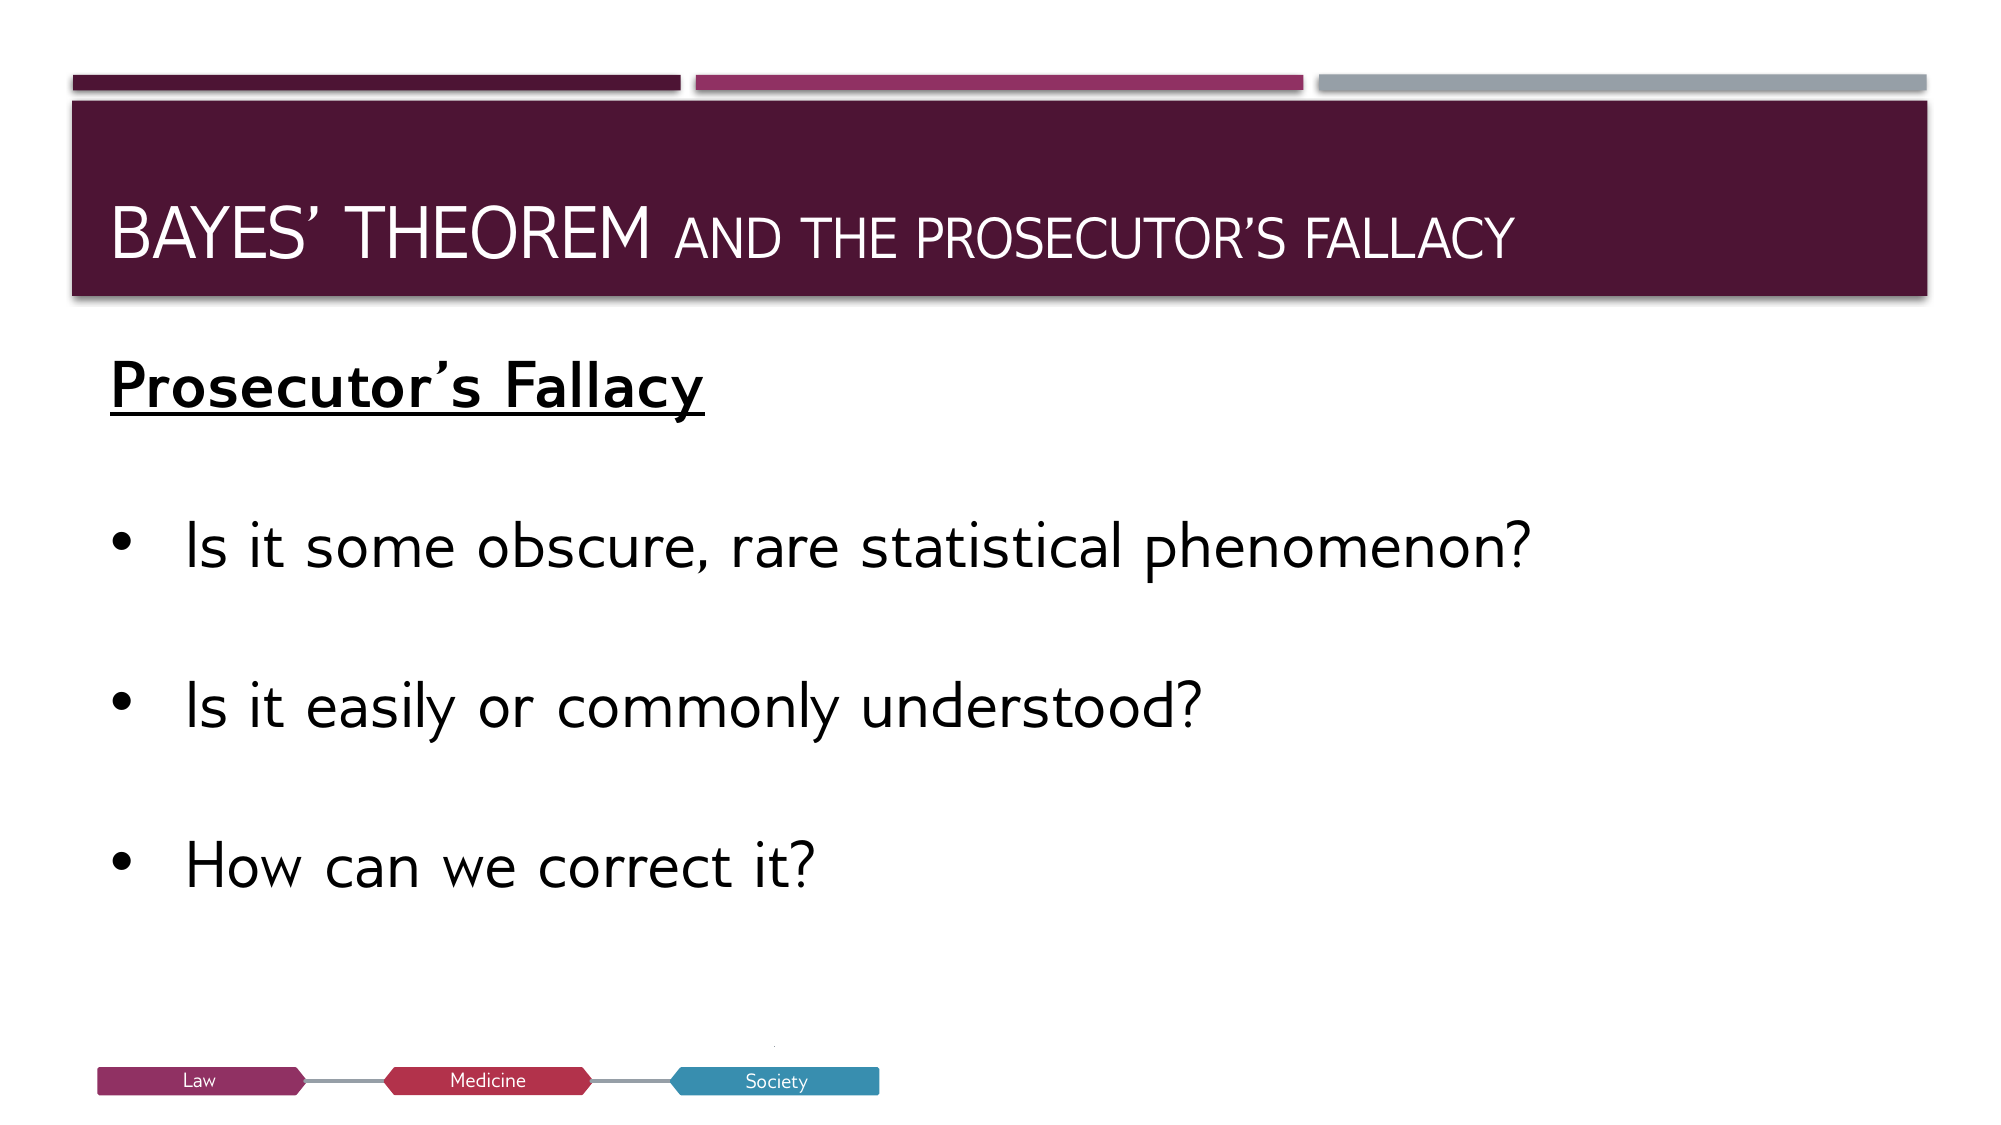

# BAYES’ THEOREM and the Prosecutor’s fallacy
Prosecutor’s Fallacy

Is it some obscure, rare statistical phenomenon?

Is it easily or commonly understood?

How can we correct it?
Law
Medicine
Society